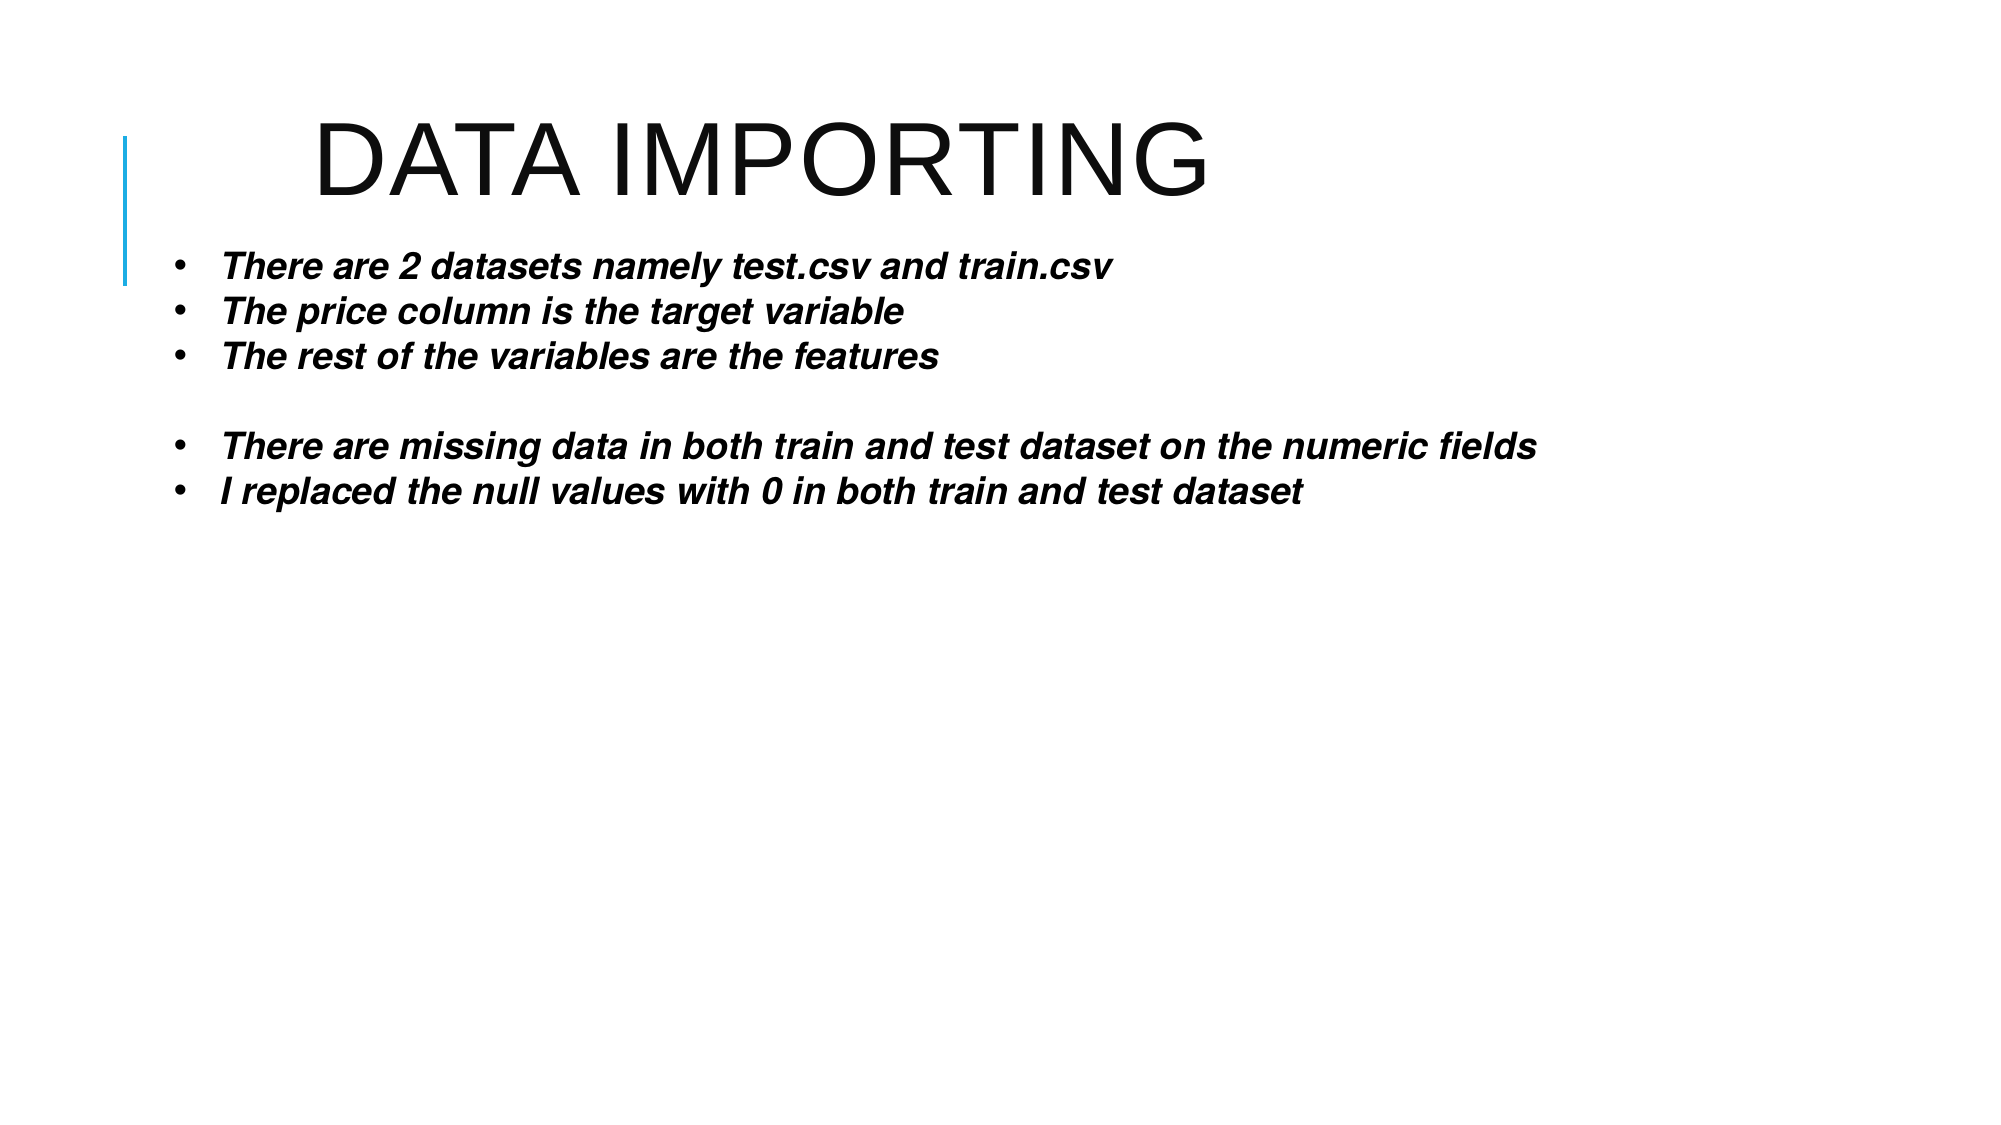

# Data importing
There are 2 datasets namely test.csv and train.csv
The price column is the target variable
The rest of the variables are the features

There are missing data in both train and test dataset on the numeric fields
I replaced the null values with 0 in both train and test dataset